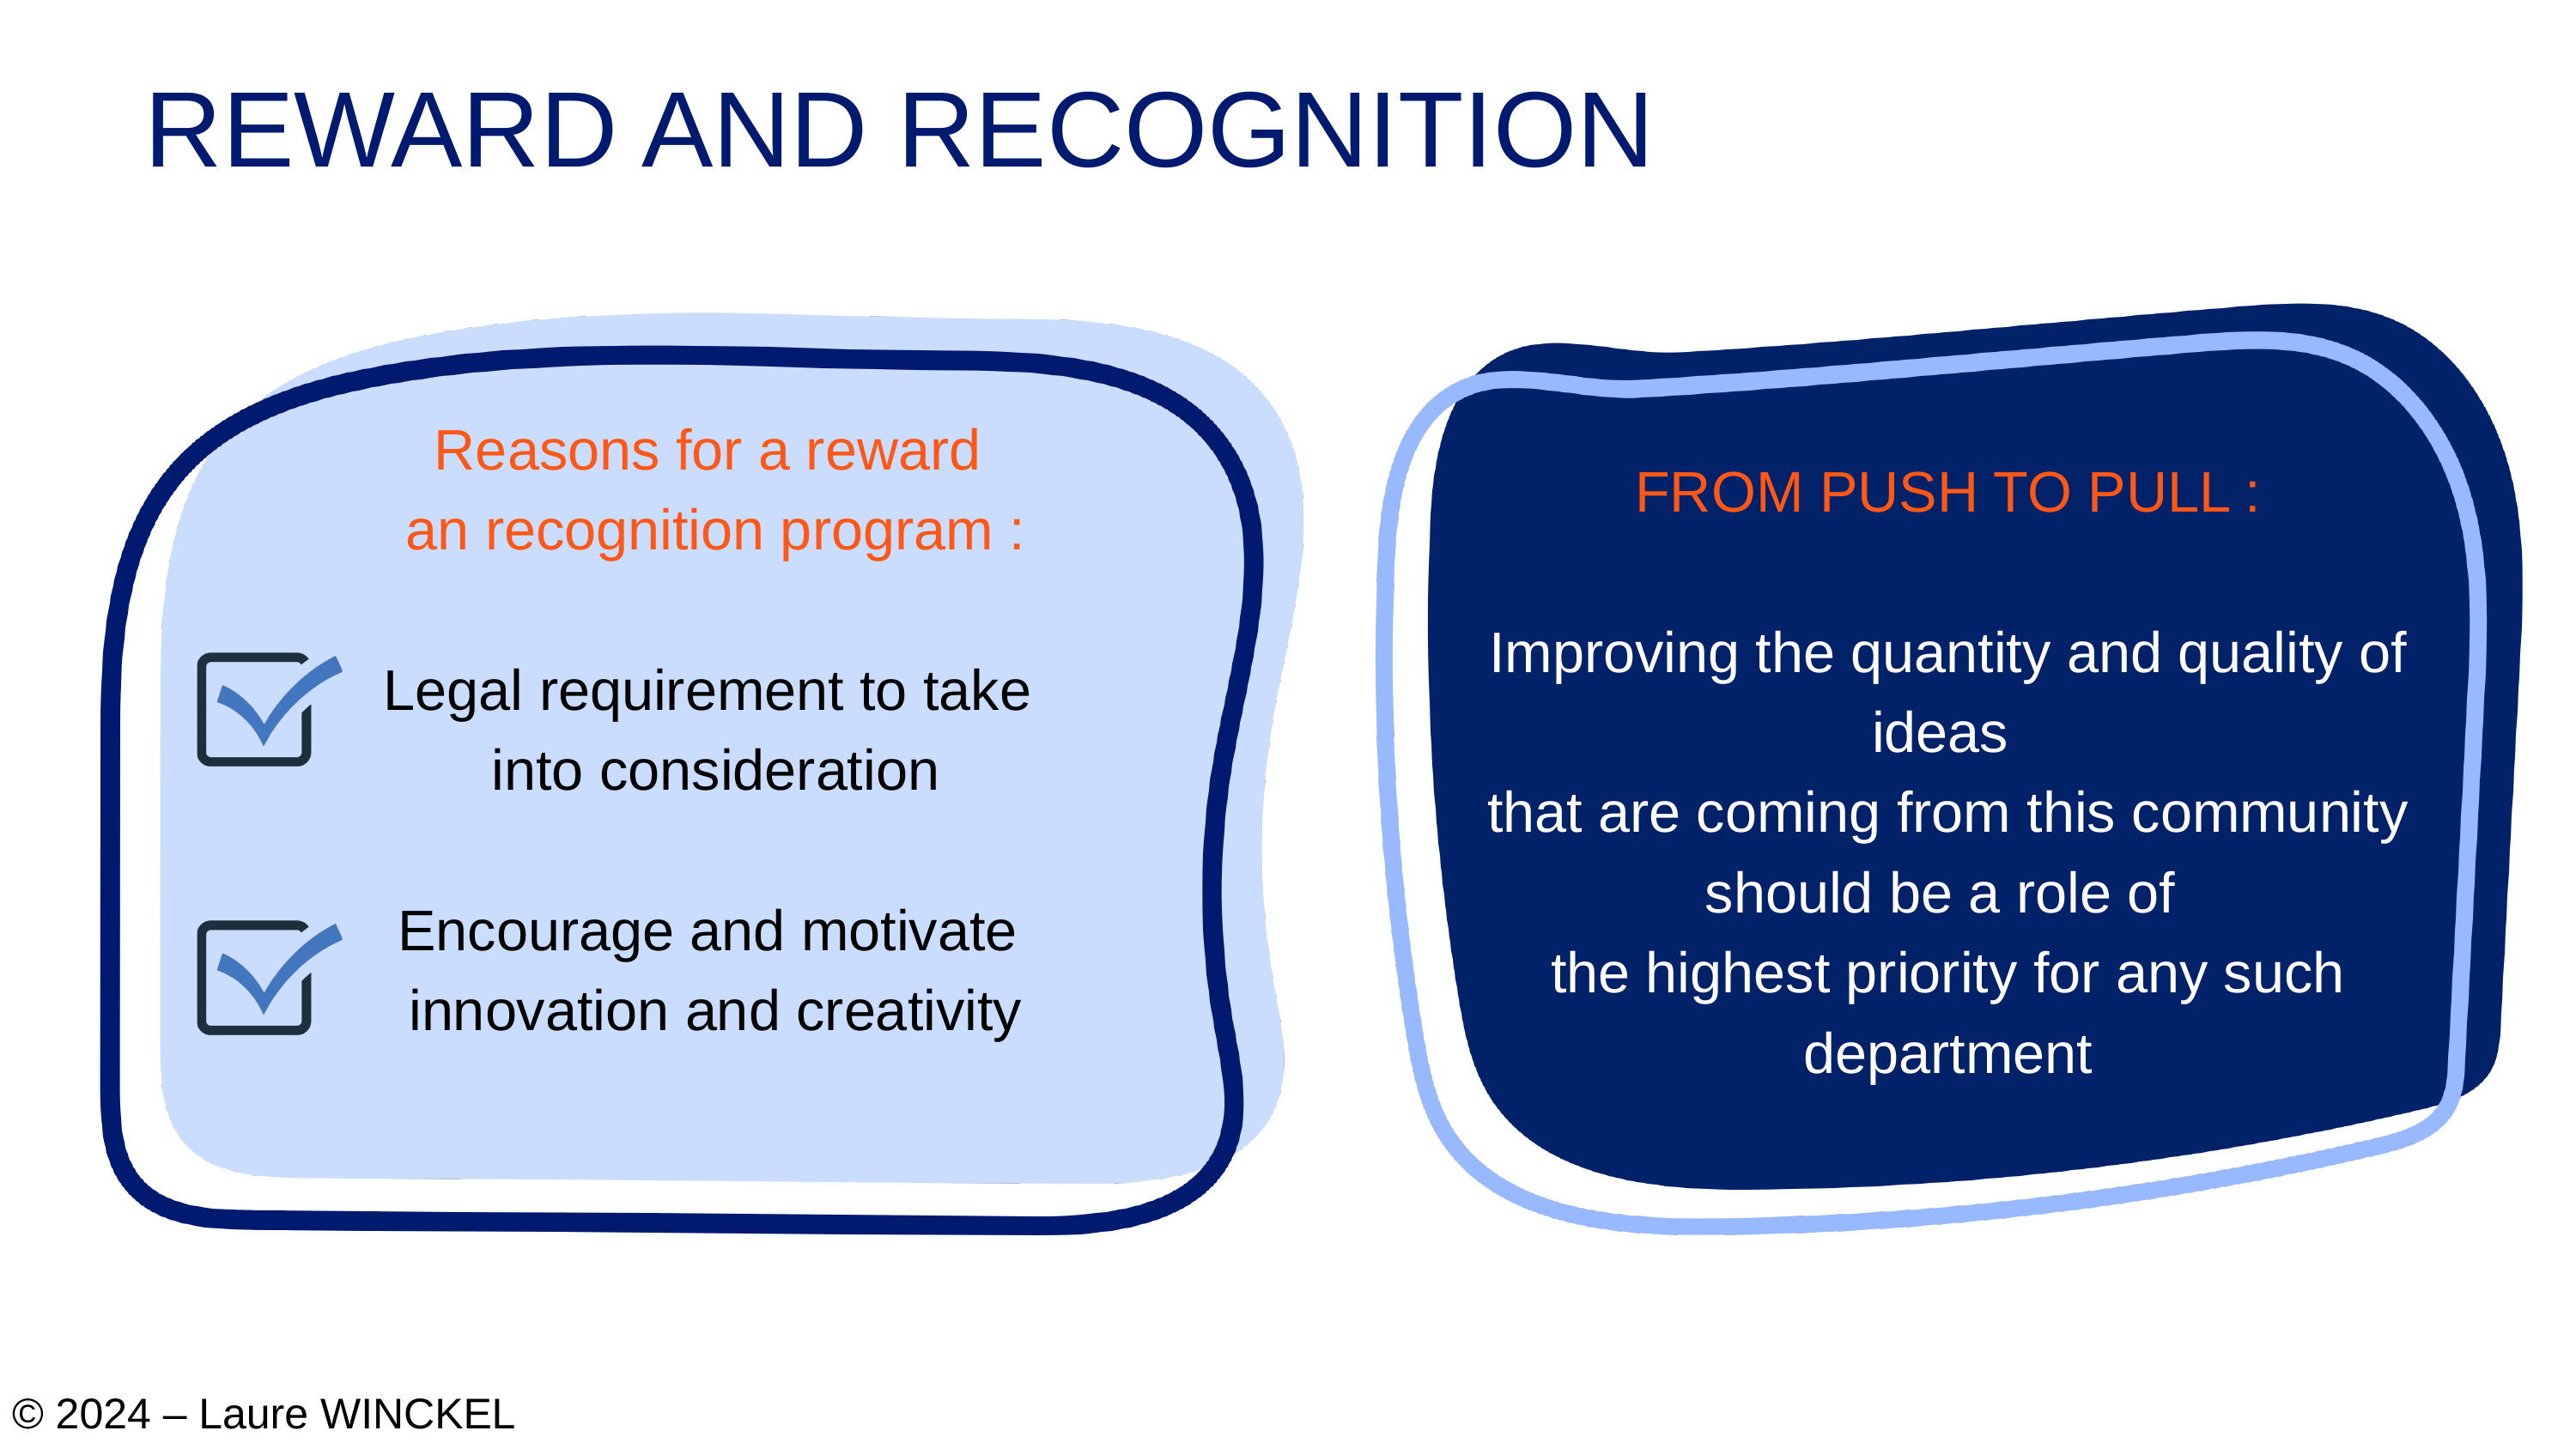

REWARD AND RECOGNITION

Reasons for a reward
an recognition program :

Legal requirement to take
into consideration

Encourage and motivate
innovation and creativity
FROM PUSH TO PULL :

Improving the quantity and quality of ideas
that are coming from this community should be a role of
the highest priority for any such department

© 2024 – Laure WINCKEL